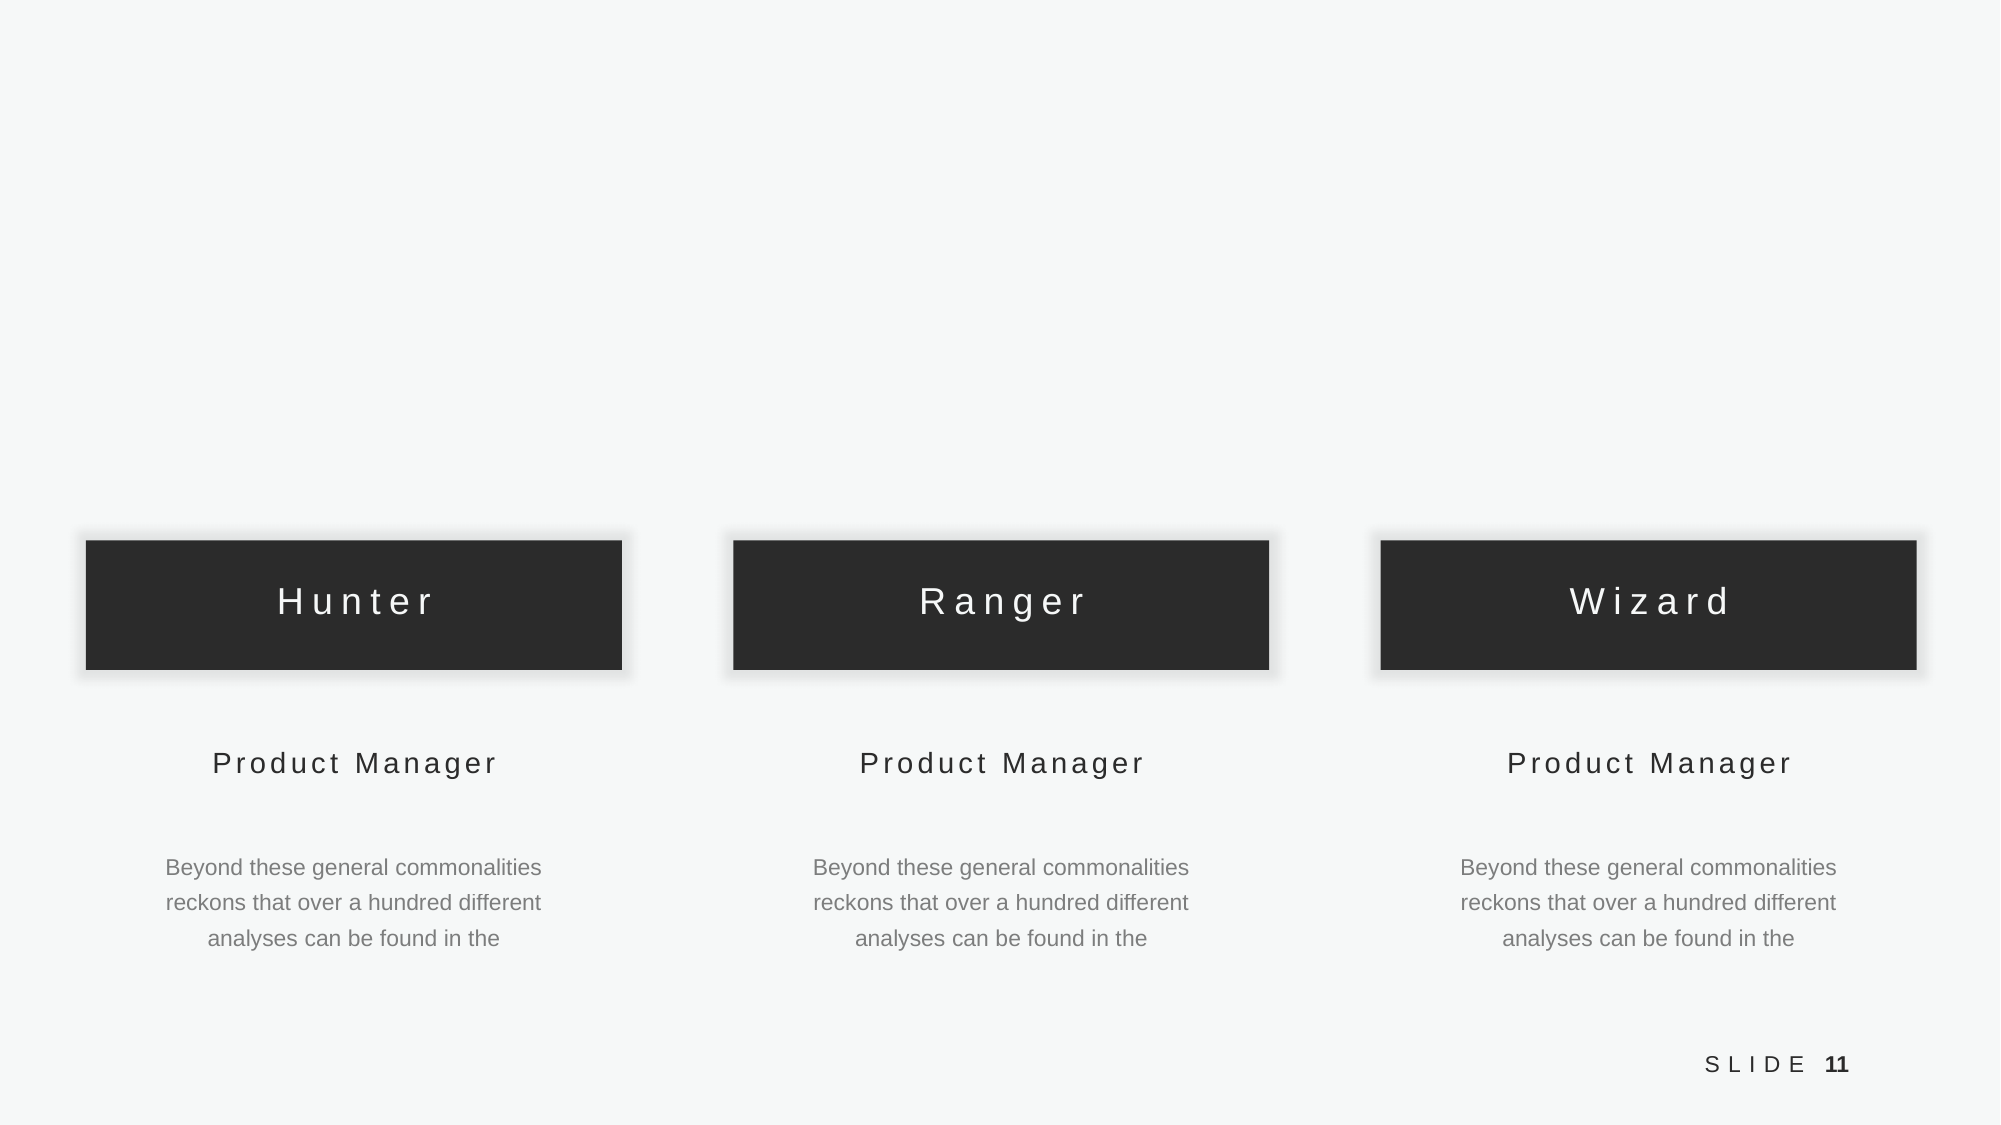

Wizard
Ranger
Hunter
Product Manager
Beyond these general commonalities reckons that over a hundred different analyses can be found in the
Product Manager
Beyond these general commonalities reckons that over a hundred different analyses can be found in the
Product Manager
Beyond these general commonalities reckons that over a hundred different analyses can be found in the